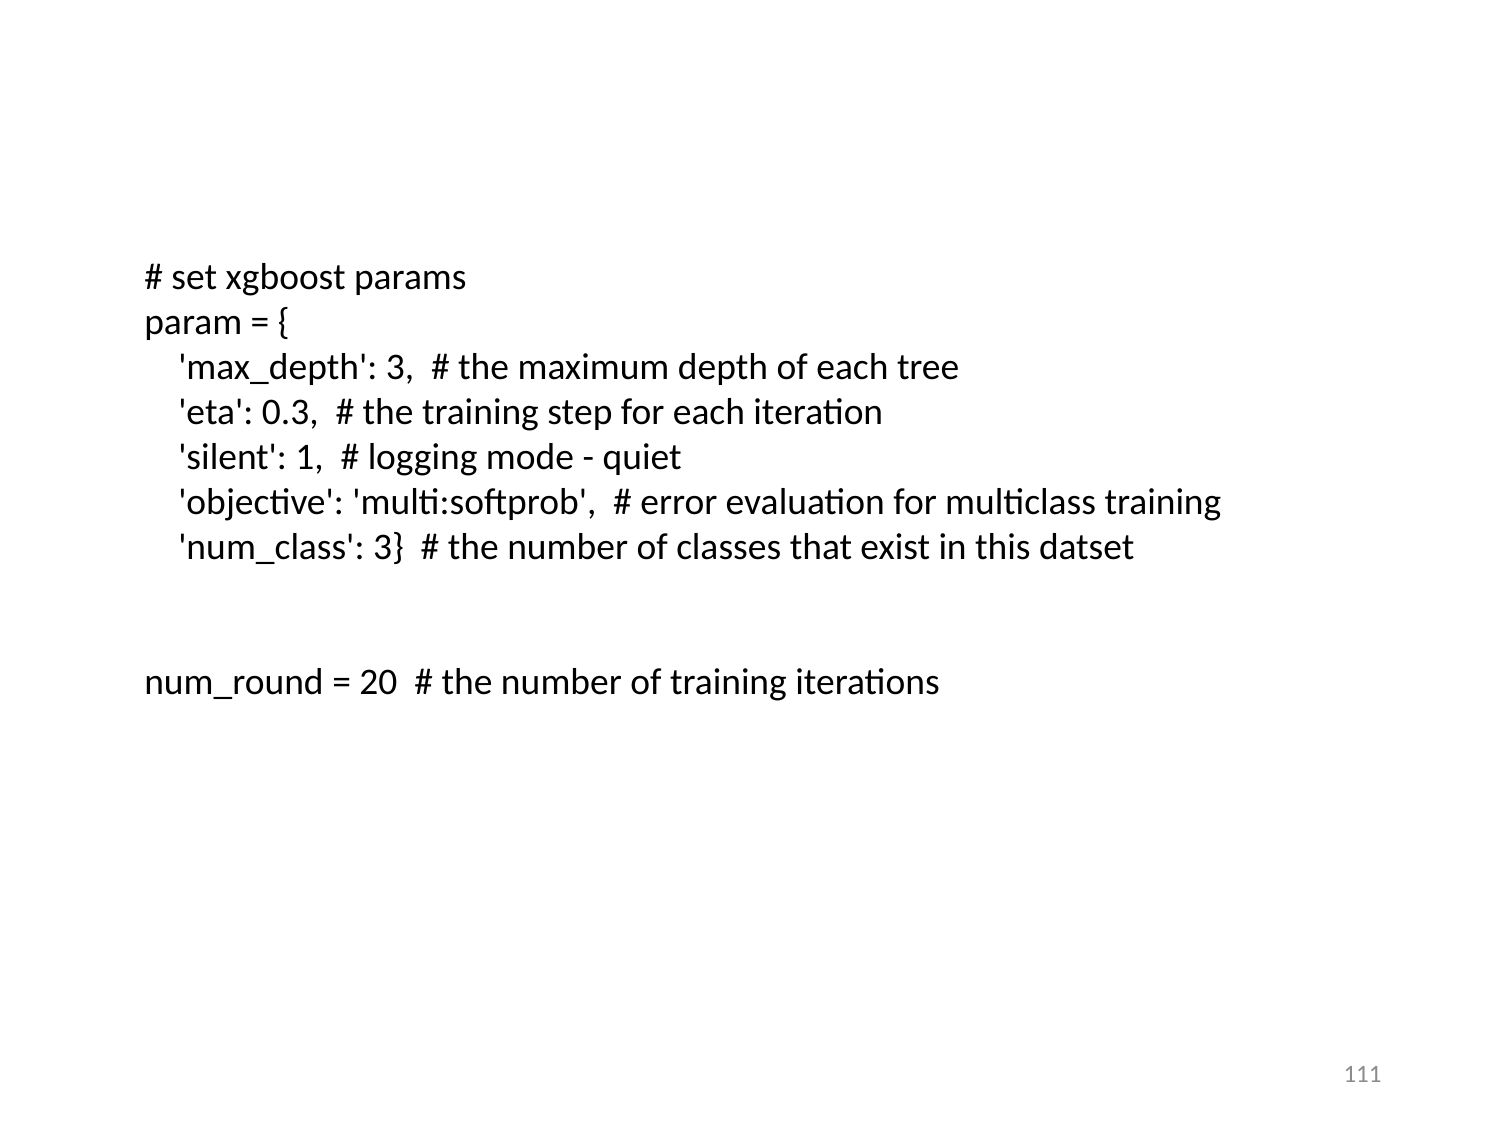

# set xgboost params
param = {
    'max_depth': 3,  # the maximum depth of each tree
    'eta': 0.3,  # the training step for each iteration
    'silent': 1,  # logging mode - quiet
    'objective': 'multi:softprob',  # error evaluation for multiclass training
    'num_class': 3}  # the number of classes that exist in this datset

num_round = 20  # the number of training iterations
111